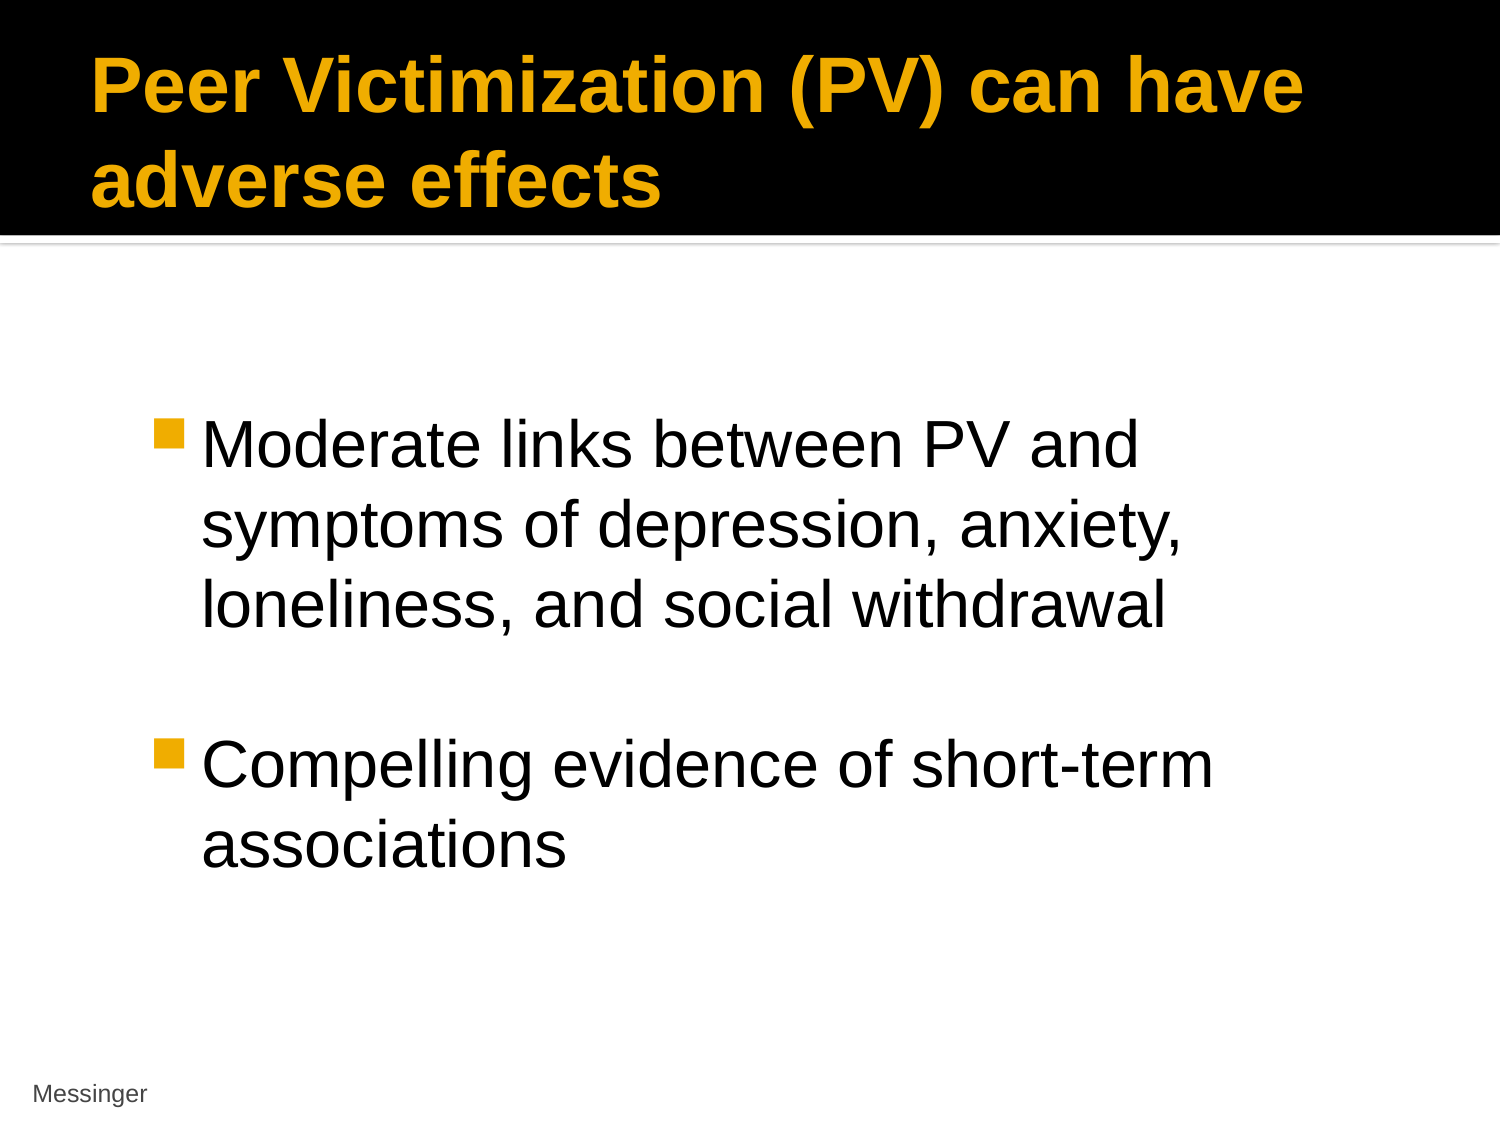

# Peer Victimization (PV) can have adverse effects

Moderate links between PV and symptoms of depression, anxiety, loneliness, and social withdrawal

Compelling evidence of short-term associations
Messinger